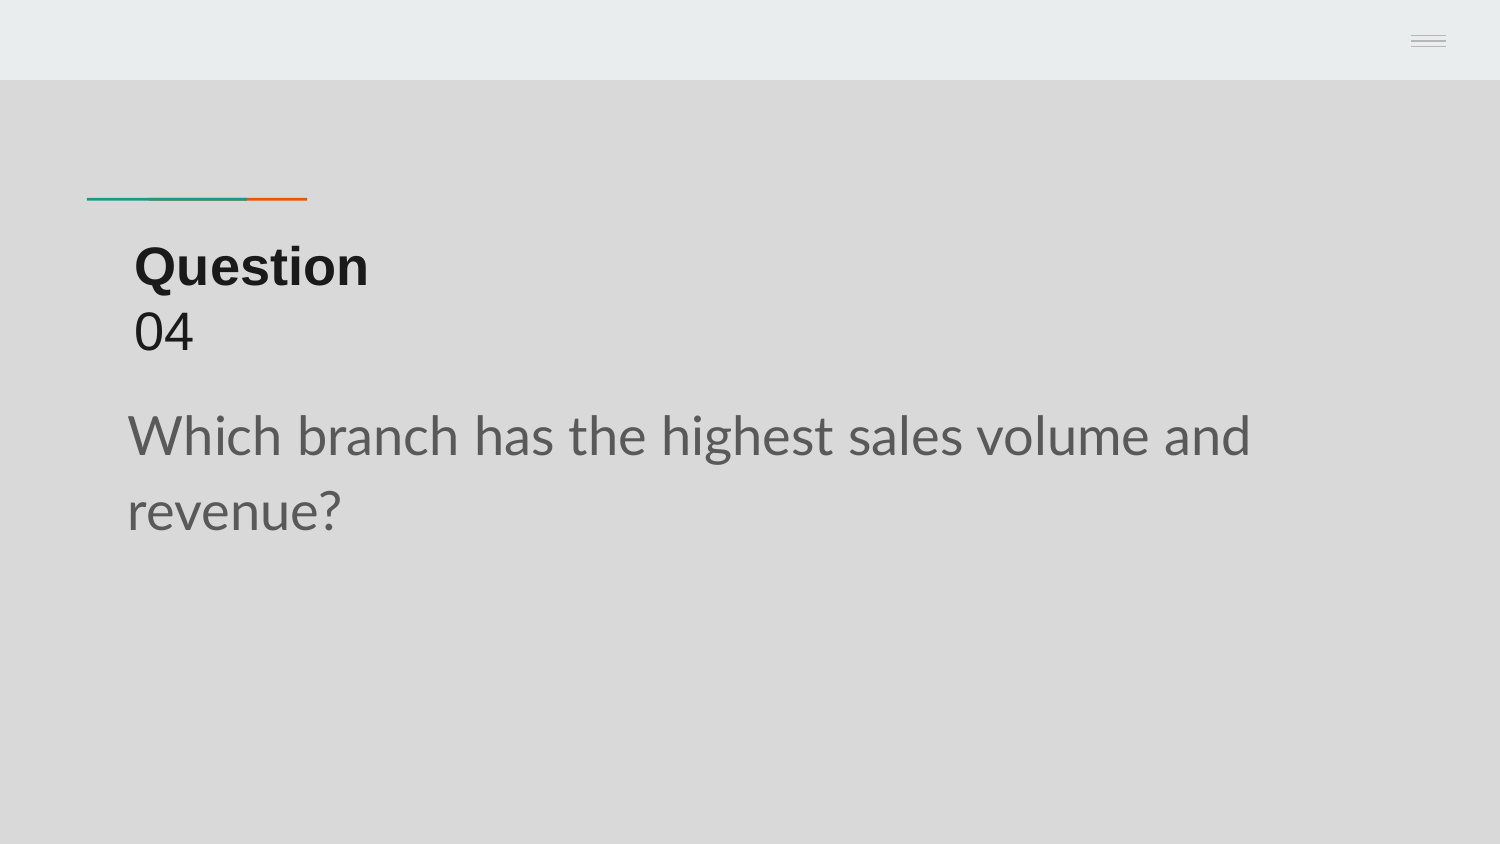

# Question
04
Which branch has the highest sales volume and revenue?